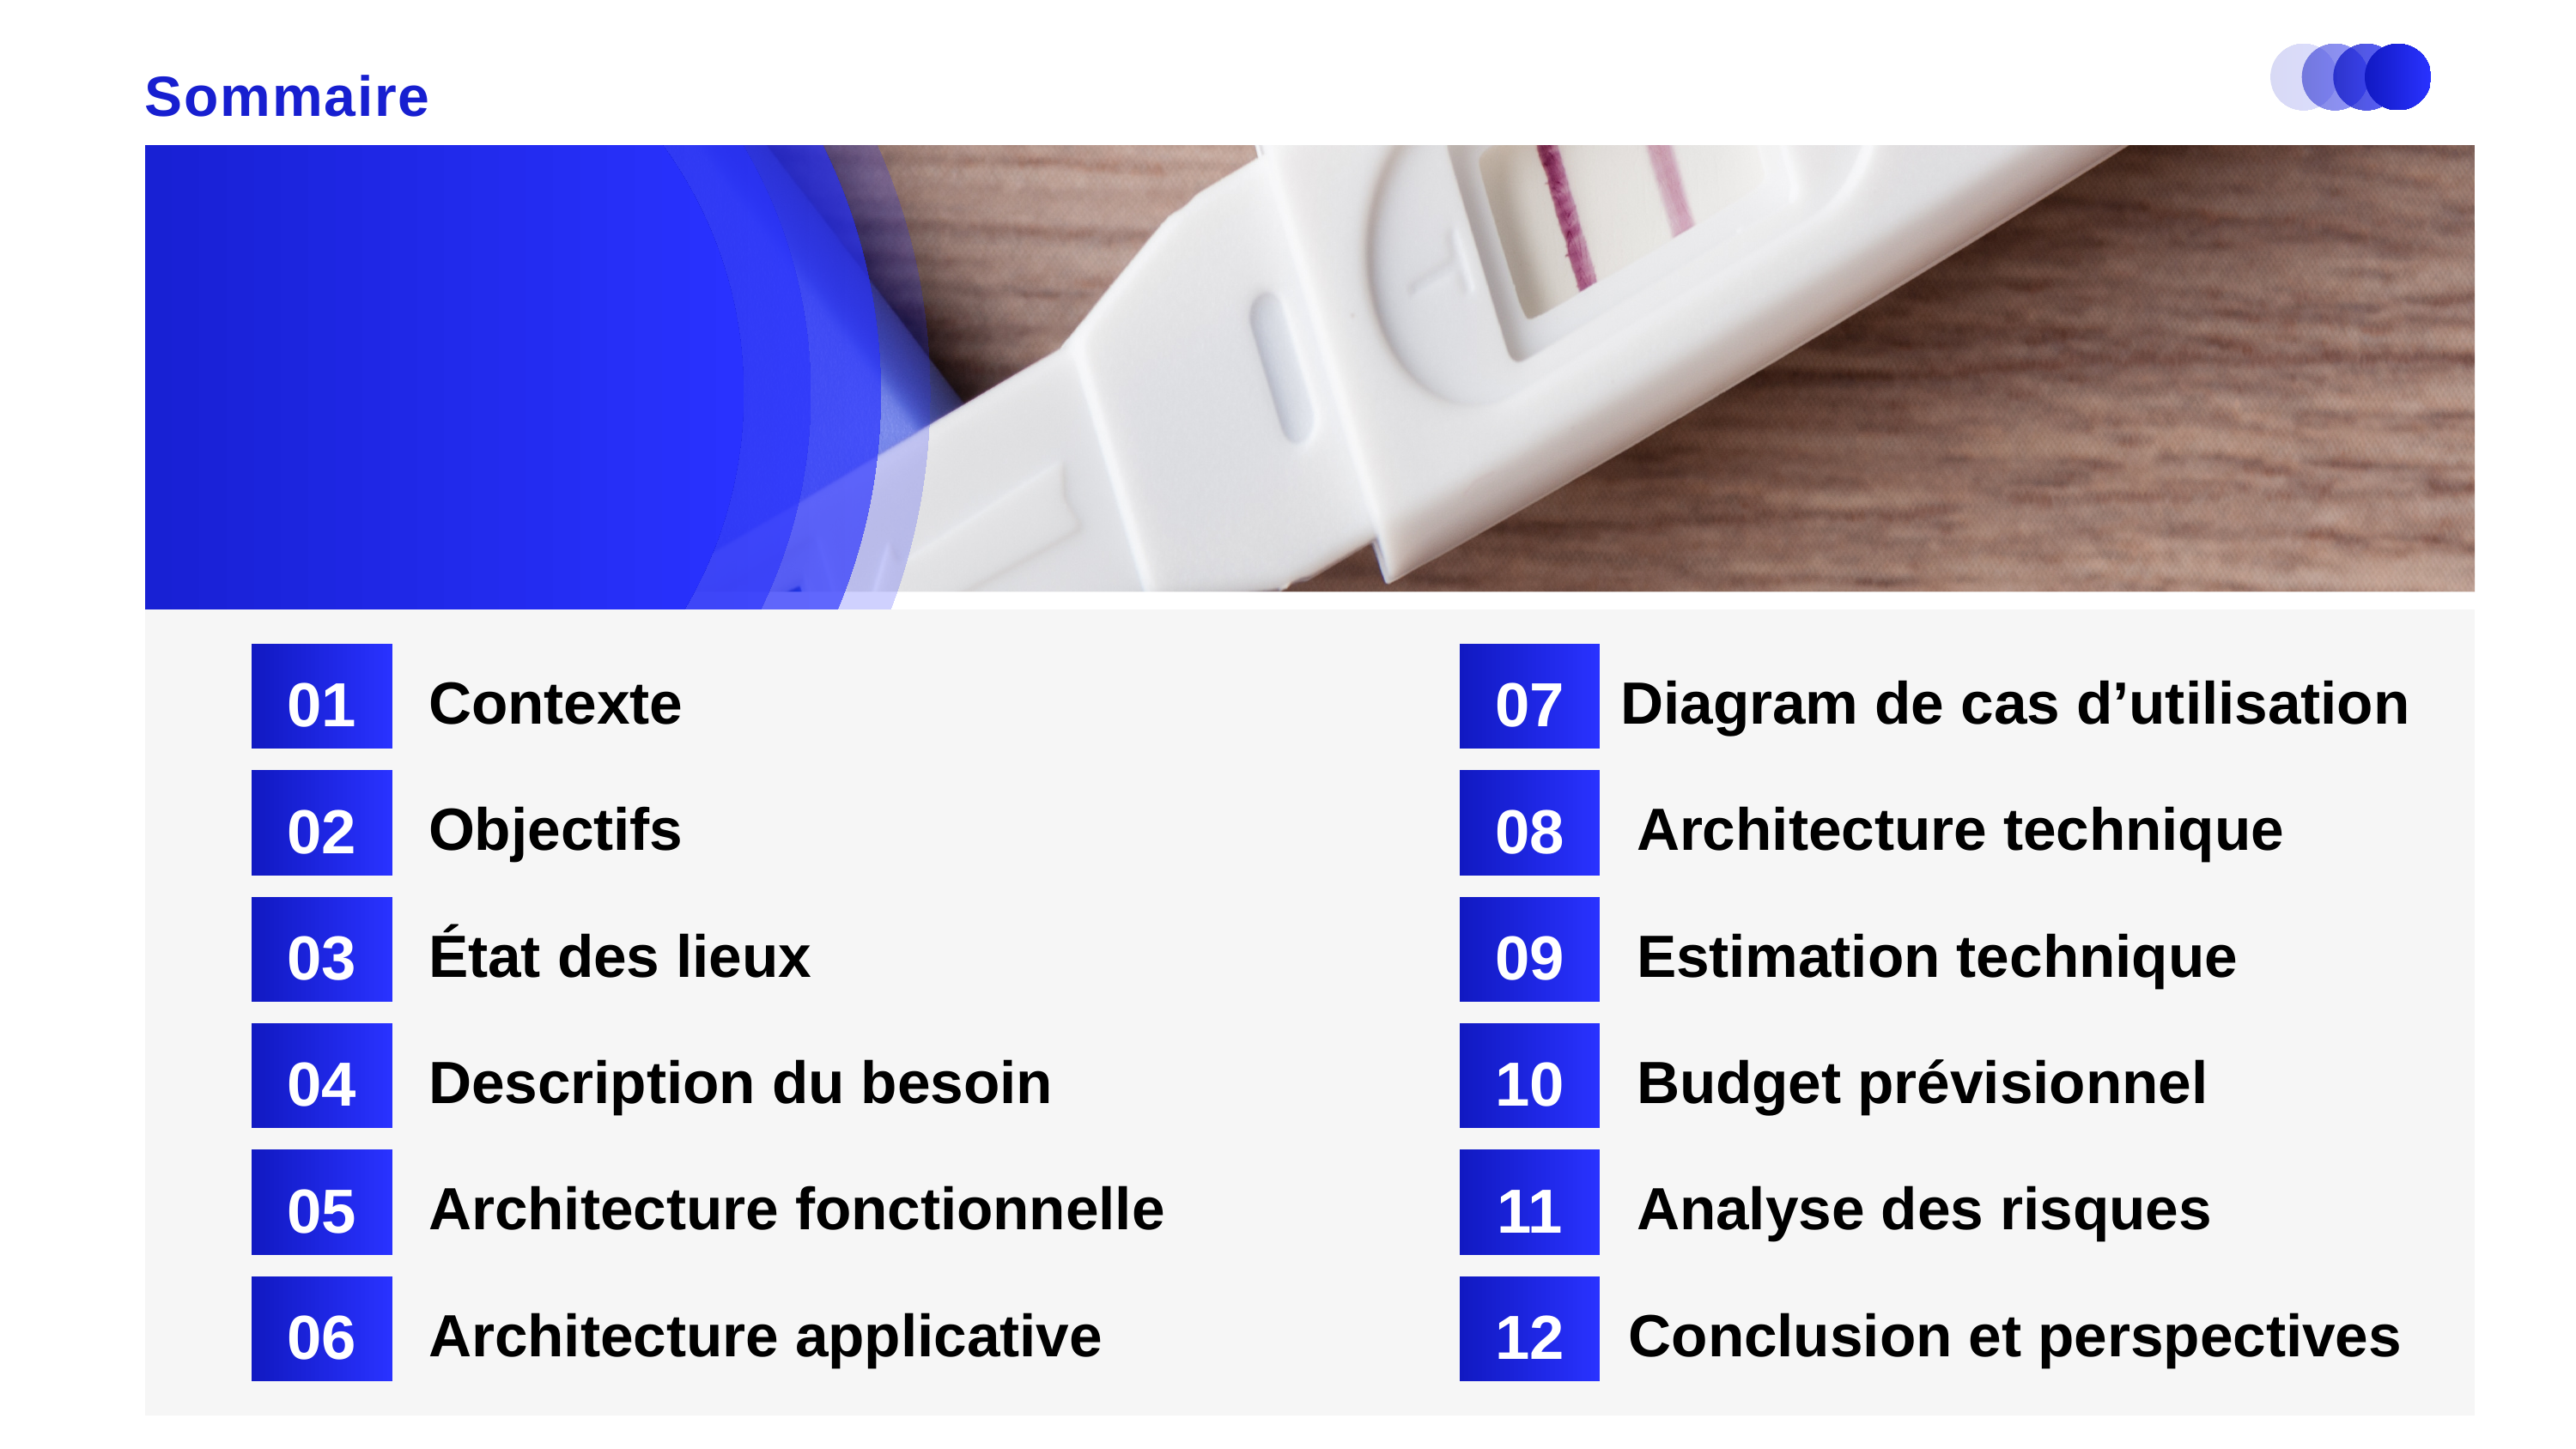

Sommaire

01

07
Contexte
Diagram de cas d’utilisation

02

08
Objectifs
Architecture technique

03

09
État des lieux
Estimation technique

04

10
Description du besoin
Budget prévisionnel

05

11
Architecture fonctionnelle
Analyse des risques

06

12
Architecture applicative
Conclusion et perspectives